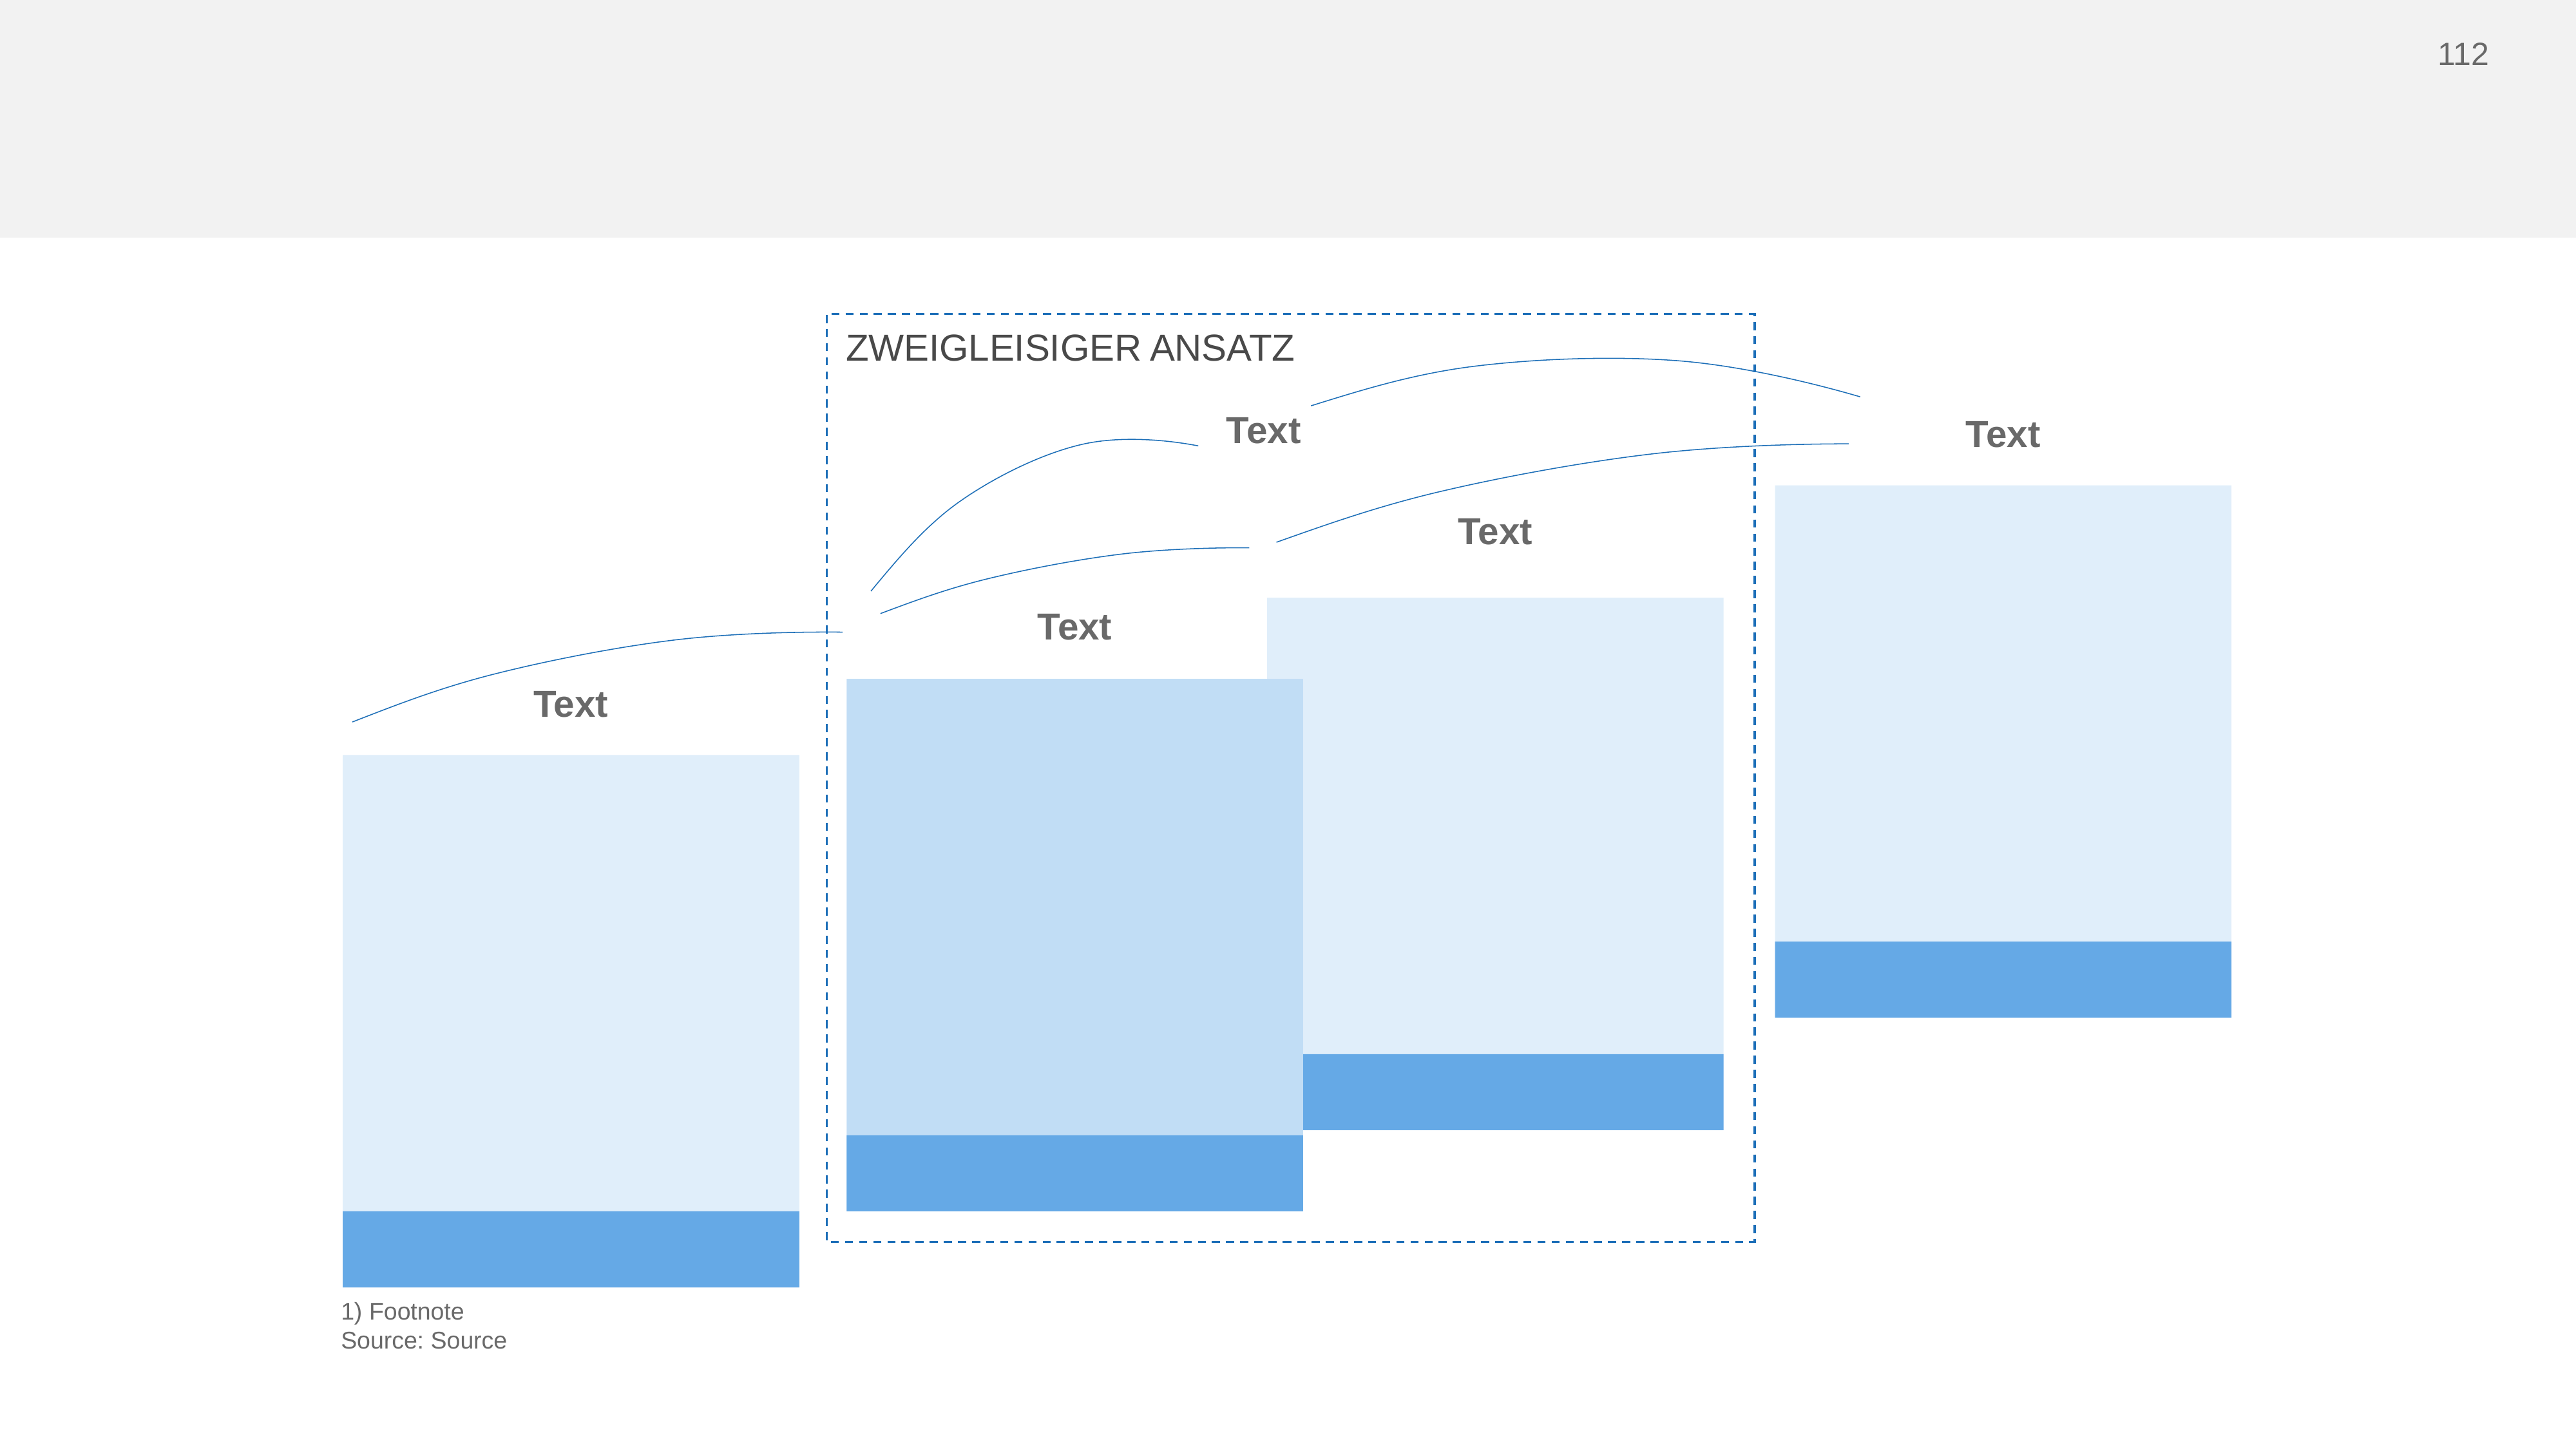

#
ZWEIGLEISIGER ANSATZ

Text
Text

Text

Text

Text

1) Footnote
Source: Source